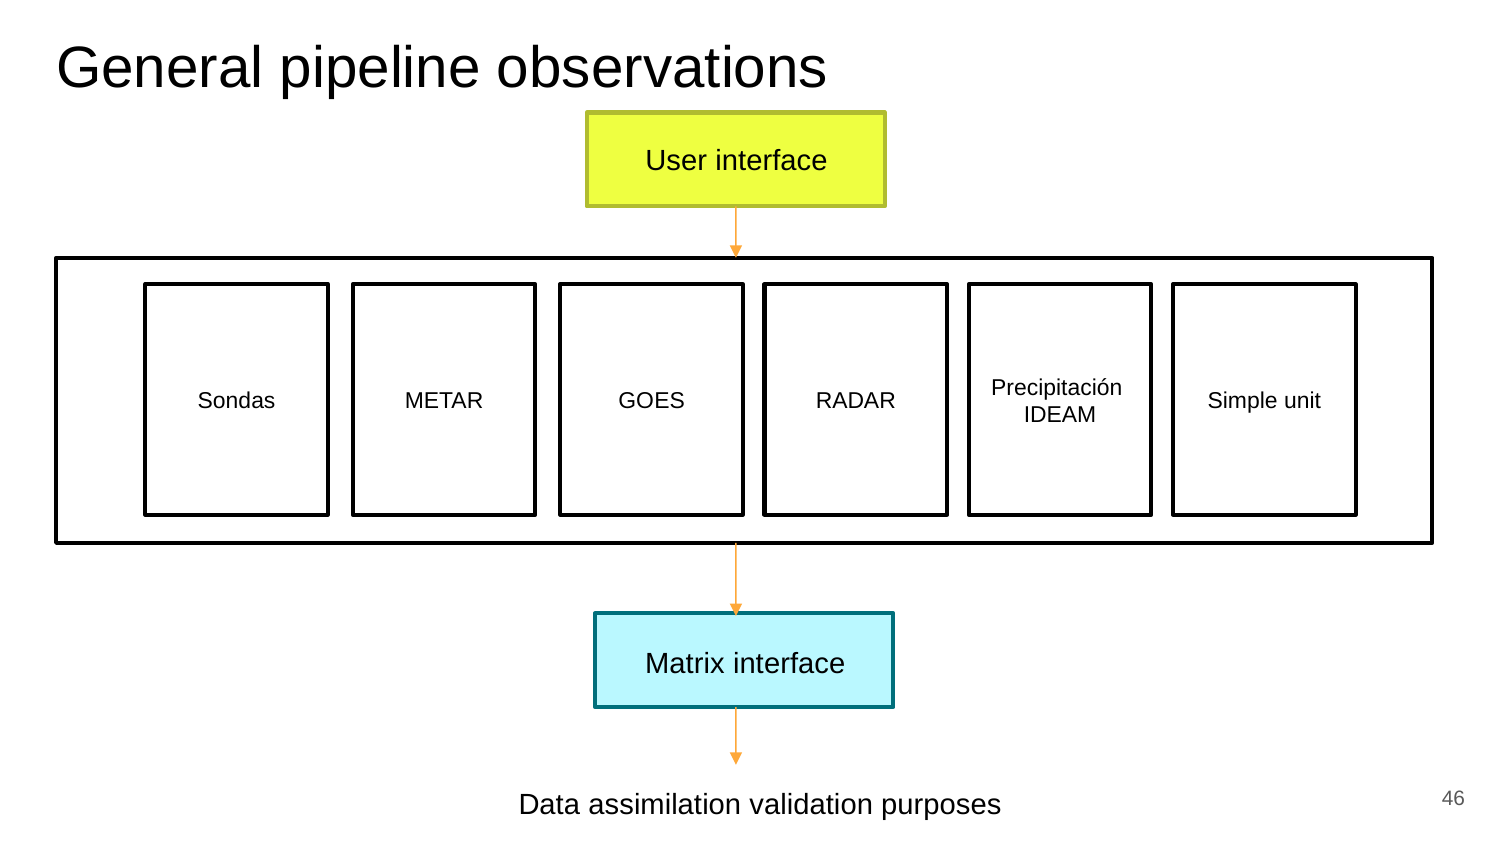

General pipeline observations

User interface

Sondas
METAR
GOES
RADAR
Precipitación
IDEAM
Simple unit

Matrix interface

46
Data assimilation validation purposes